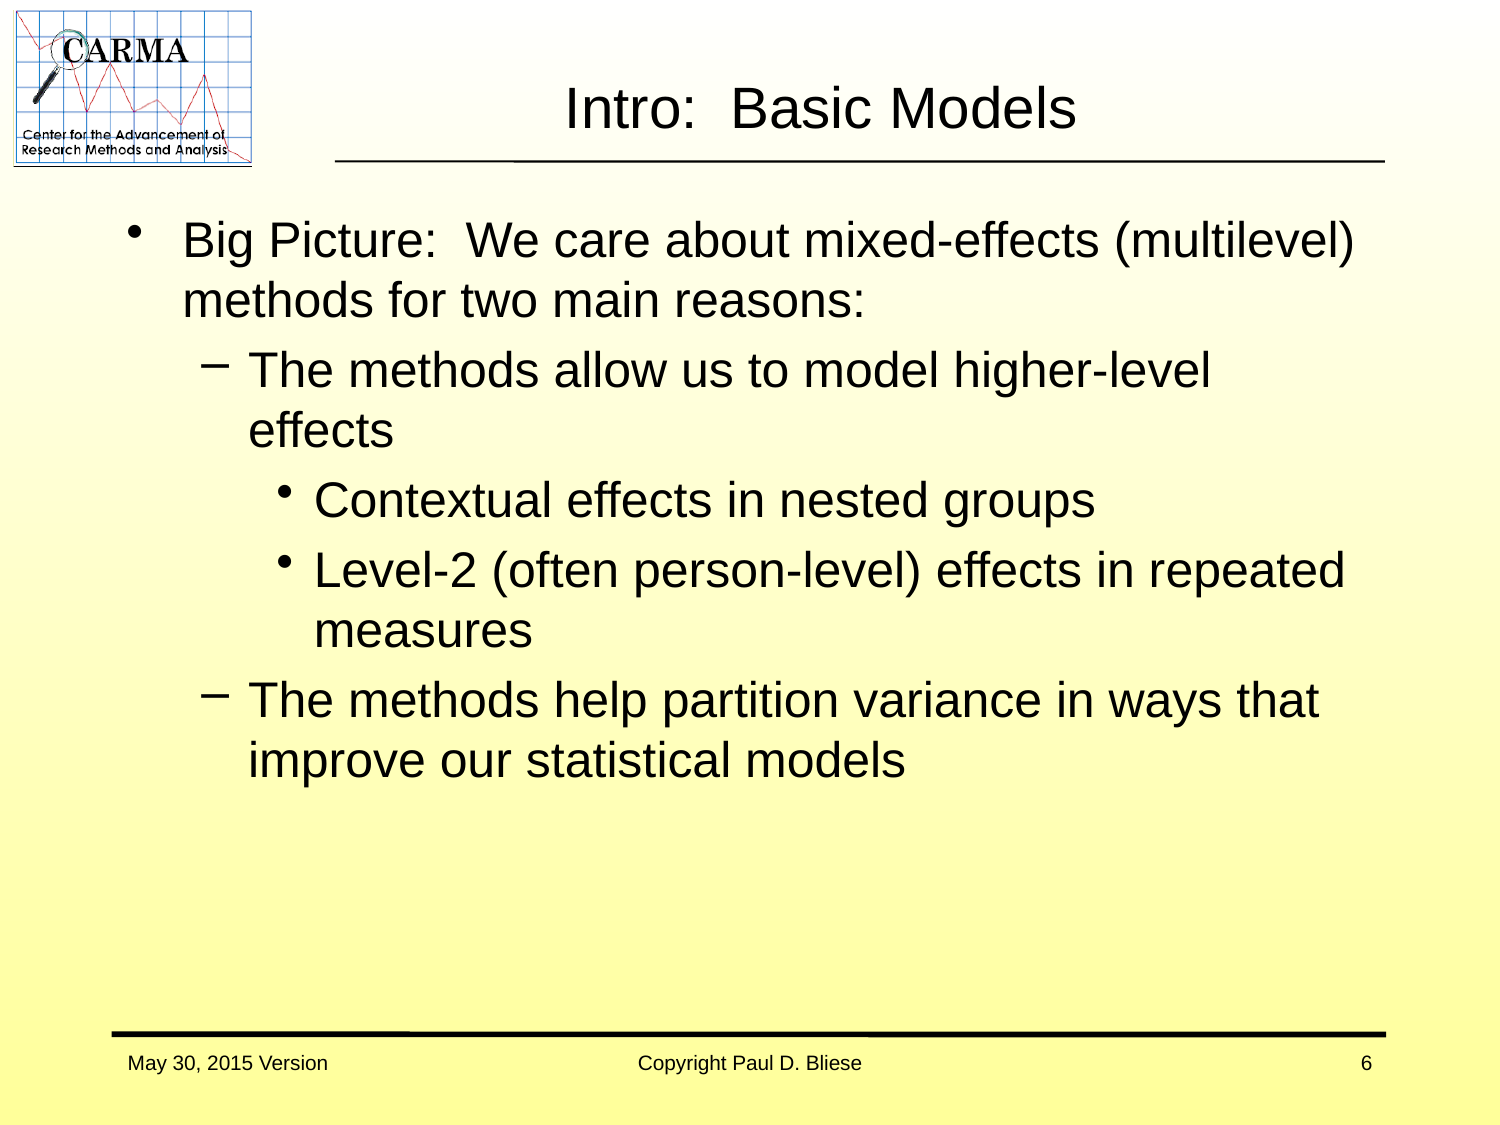

# Intro:  Basic Models
Big Picture:  We care about mixed-effects (multilevel) methods for two main reasons:
The methods allow us to model higher-level effects
Contextual effects in nested groups
Level-2 (often person-level) effects in repeated measures
The methods help partition variance in ways that improve our statistical models
May 30, 2015 Version
Copyright Paul D. Bliese
6